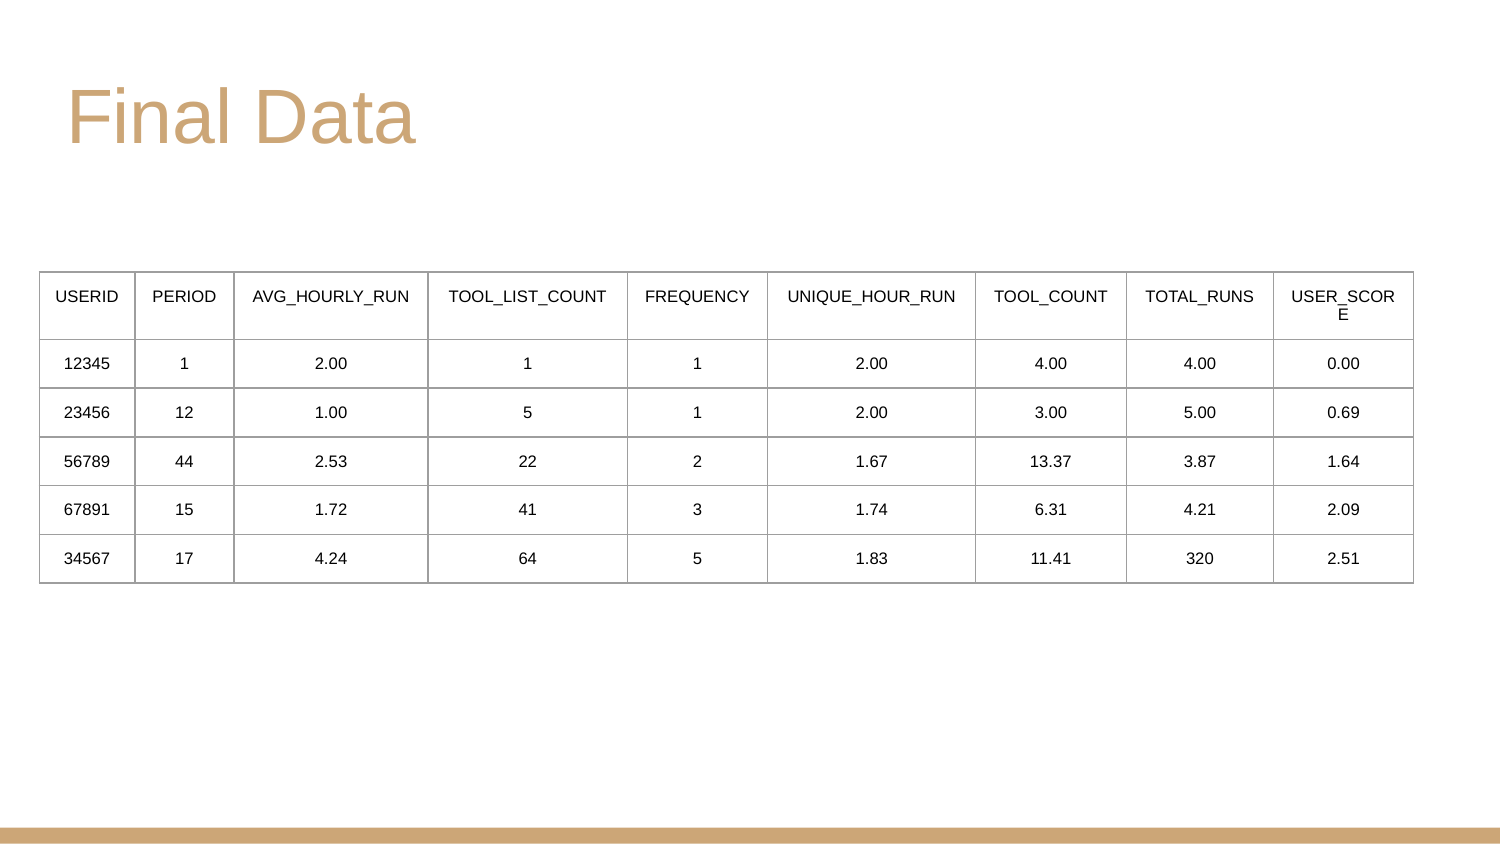

# Final Data
| USERID | PERIOD | AVG\_HOURLY\_RUN | TOOL\_LIST\_COUNT | FREQUENCY | UNIQUE\_HOUR\_RUN | TOOL\_COUNT | TOTAL\_RUNS | USER\_SCORE |
| --- | --- | --- | --- | --- | --- | --- | --- | --- |
| 12345 | 1 | 2.00 | 1 | 1 | 2.00 | 4.00 | 4.00 | 0.00 |
| 23456 | 12 | 1.00 | 5 | 1 | 2.00 | 3.00 | 5.00 | 0.69 |
| 56789 | 44 | 2.53 | 22 | 2 | 1.67 | 13.37 | 3.87 | 1.64 |
| 67891 | 15 | 1.72 | 41 | 3 | 1.74 | 6.31 | 4.21 | 2.09 |
| 34567 | 17 | 4.24 | 64 | 5 | 1.83 | 11.41 | 320 | 2.51 |